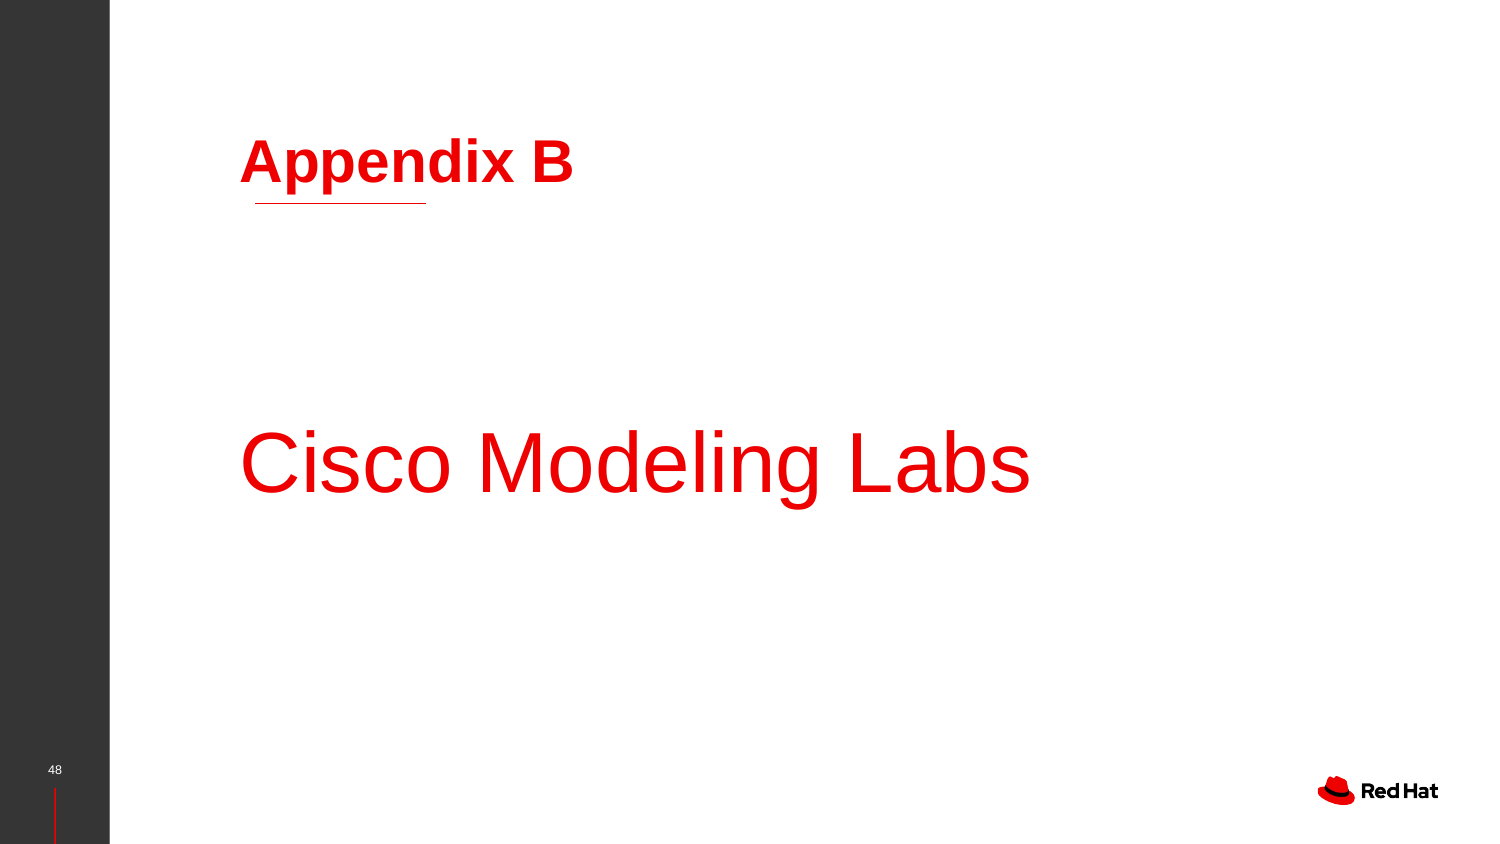

# Appendix B

Cisco Modeling Labs
48